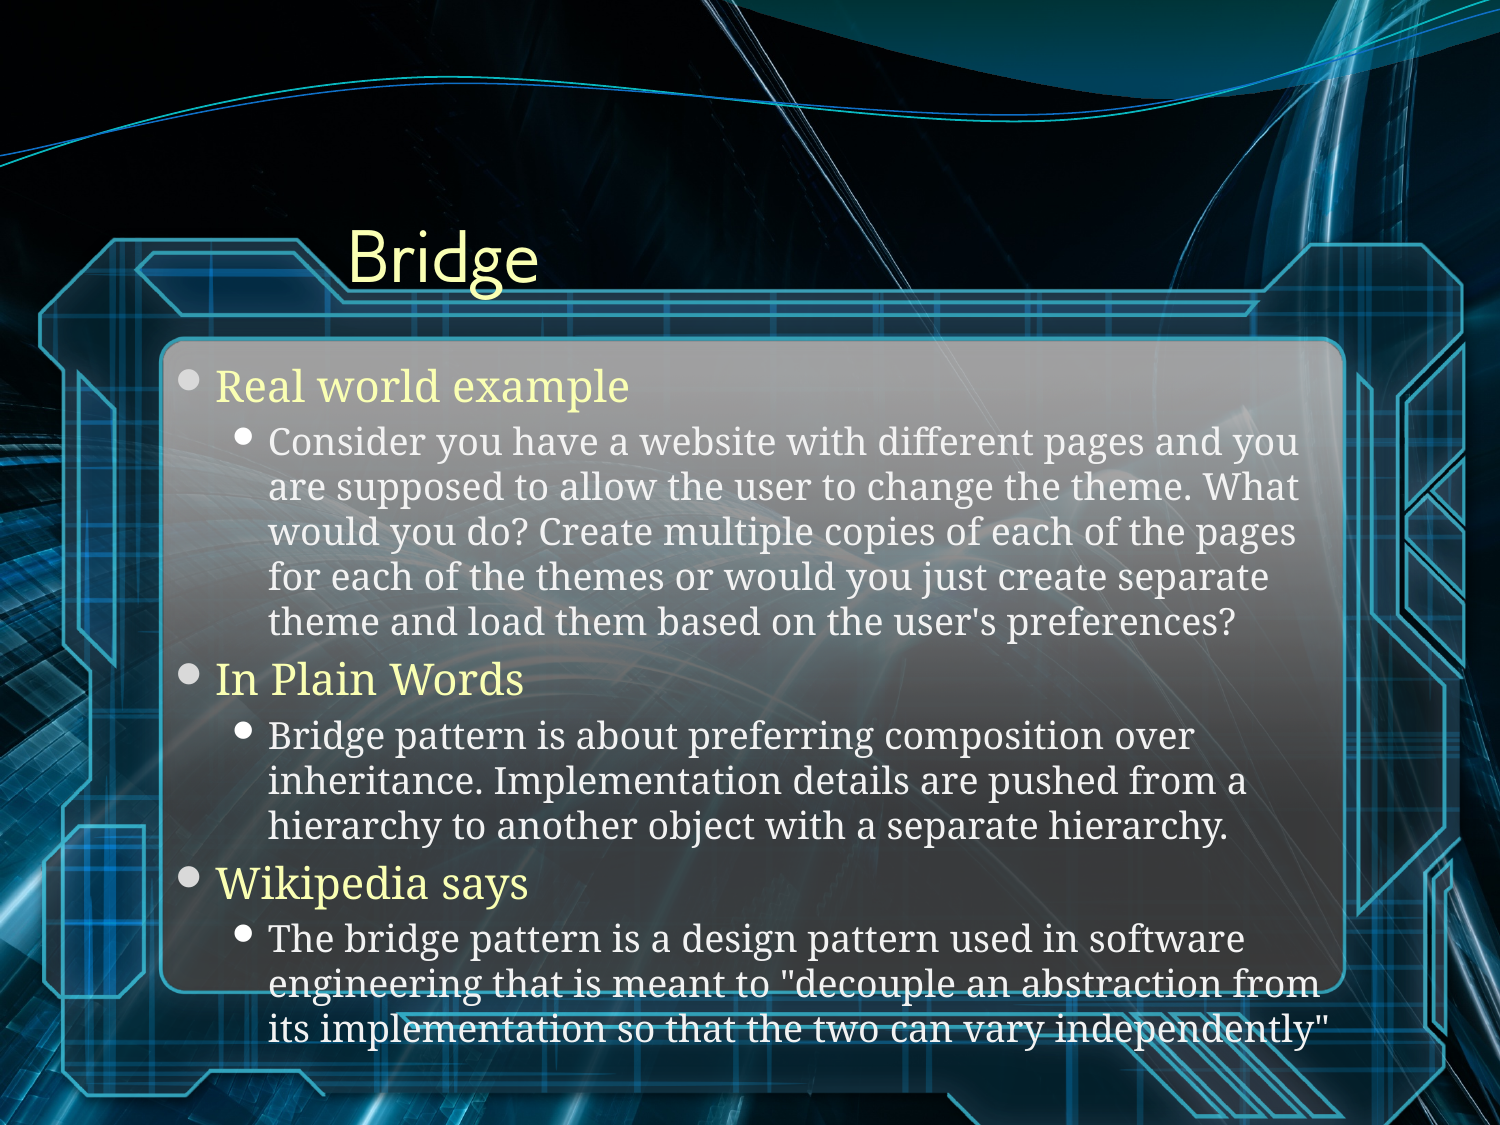

# Bridge
Real world example
Consider you have a website with different pages and you are supposed to allow the user to change the theme. What would you do? Create multiple copies of each of the pages for each of the themes or would you just create separate theme and load them based on the user's preferences?
In Plain Words
Bridge pattern is about preferring composition over inheritance. Implementation details are pushed from a hierarchy to another object with a separate hierarchy.
Wikipedia says
The bridge pattern is a design pattern used in software engineering that is meant to "decouple an abstraction from its implementation so that the two can vary independently"